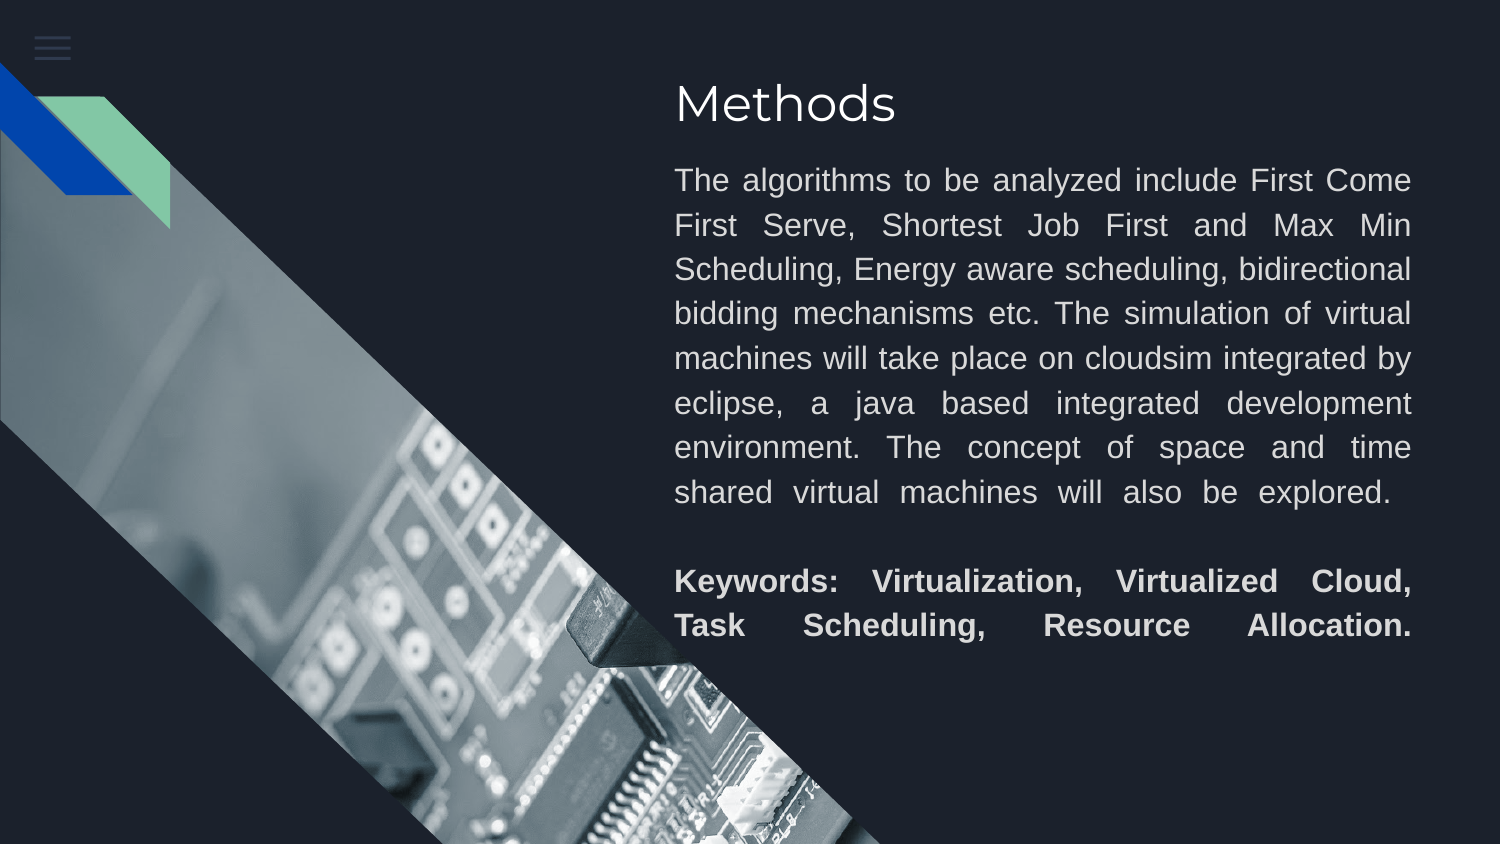

# Methods
The algorithms to be analyzed include First Come First Serve, Shortest Job First and Max Min Scheduling, Energy aware scheduling, bidirectional bidding mechanisms etc. The simulation of virtual machines will take place on cloudsim integrated by eclipse, a java based integrated development environment. The concept of space and time shared virtual machines will also be explored.
Keywords: Virtualization, Virtualized Cloud, Task Scheduling, Resource Allocation.